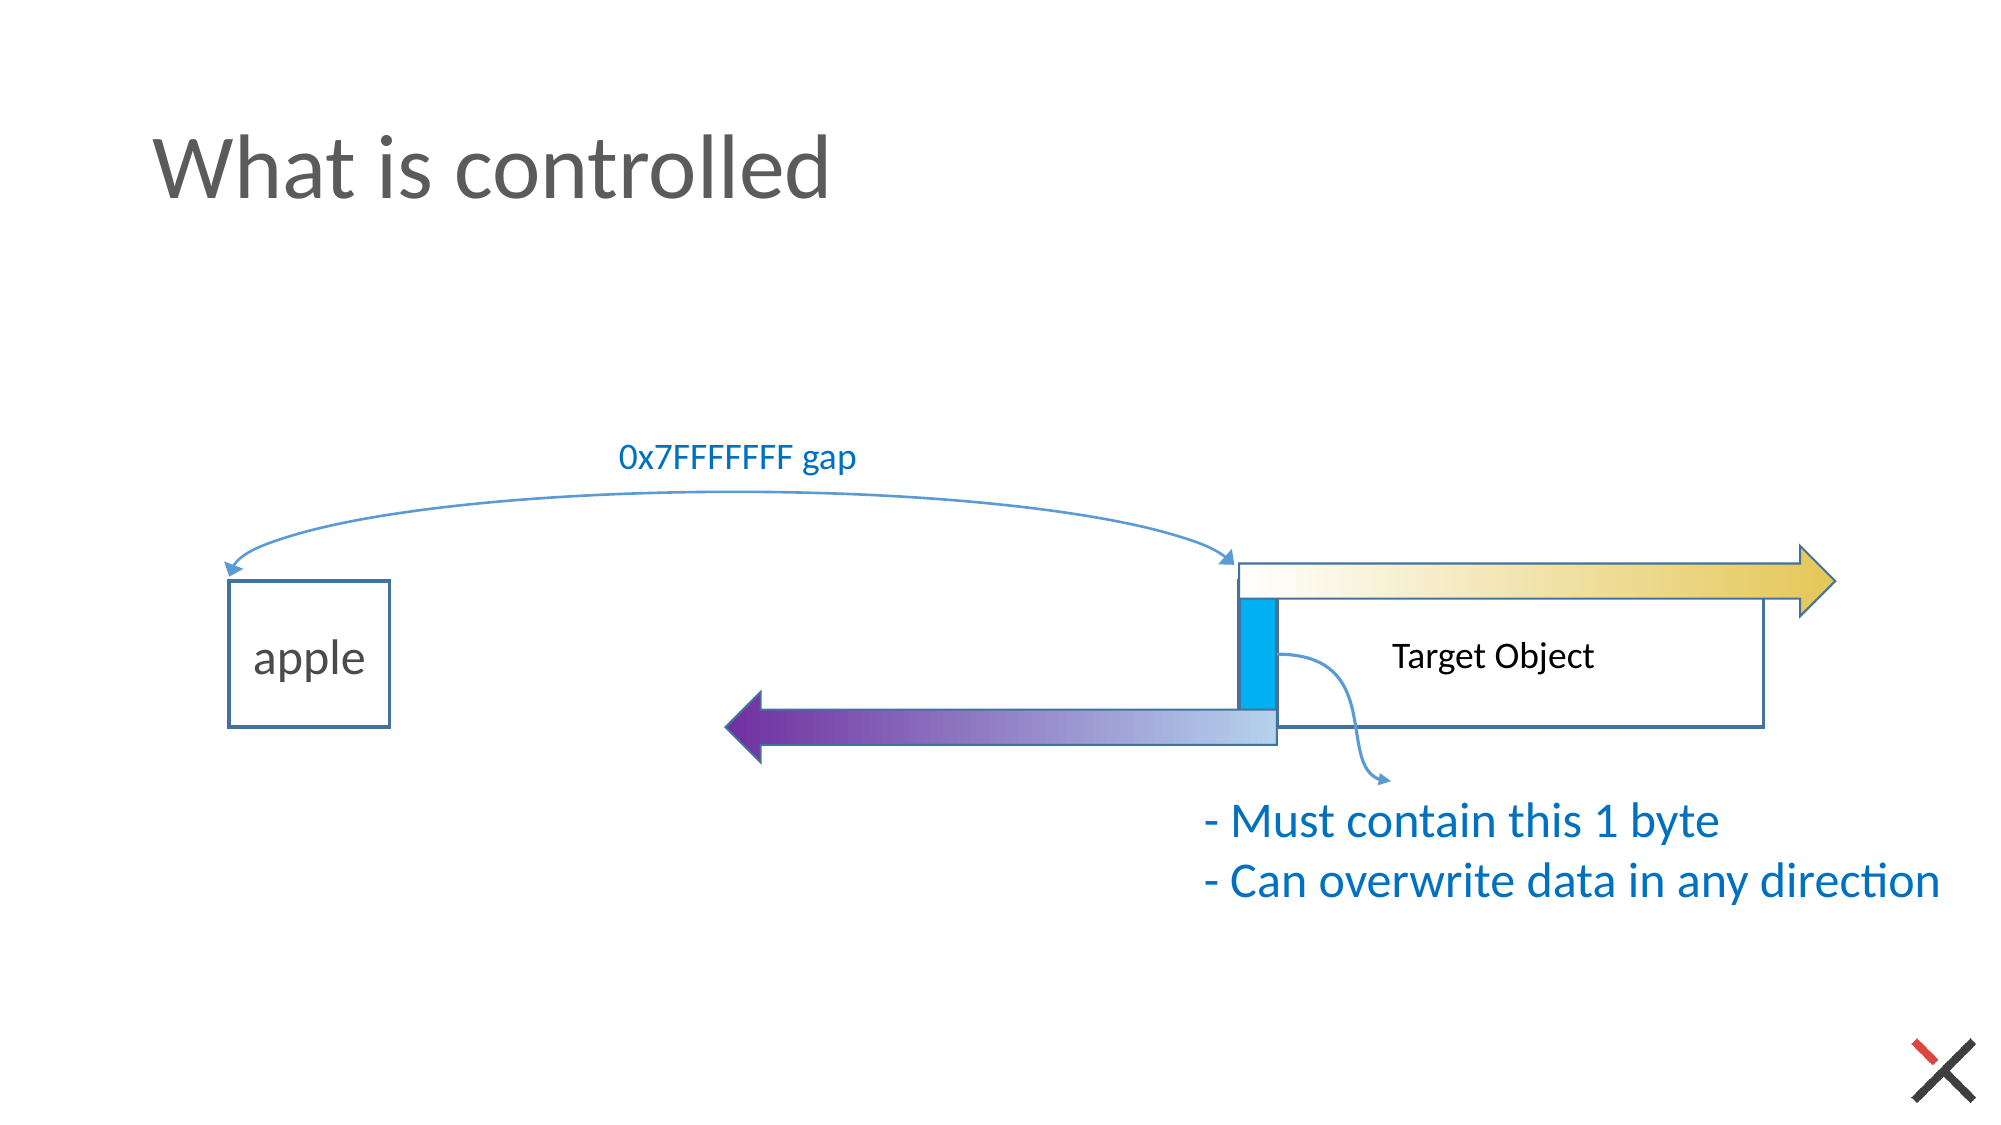

# What is controlled

0x7FFFFFFF gap

apple

Target Object

- Must contain this 1 byte
- Can overwrite data in any direction